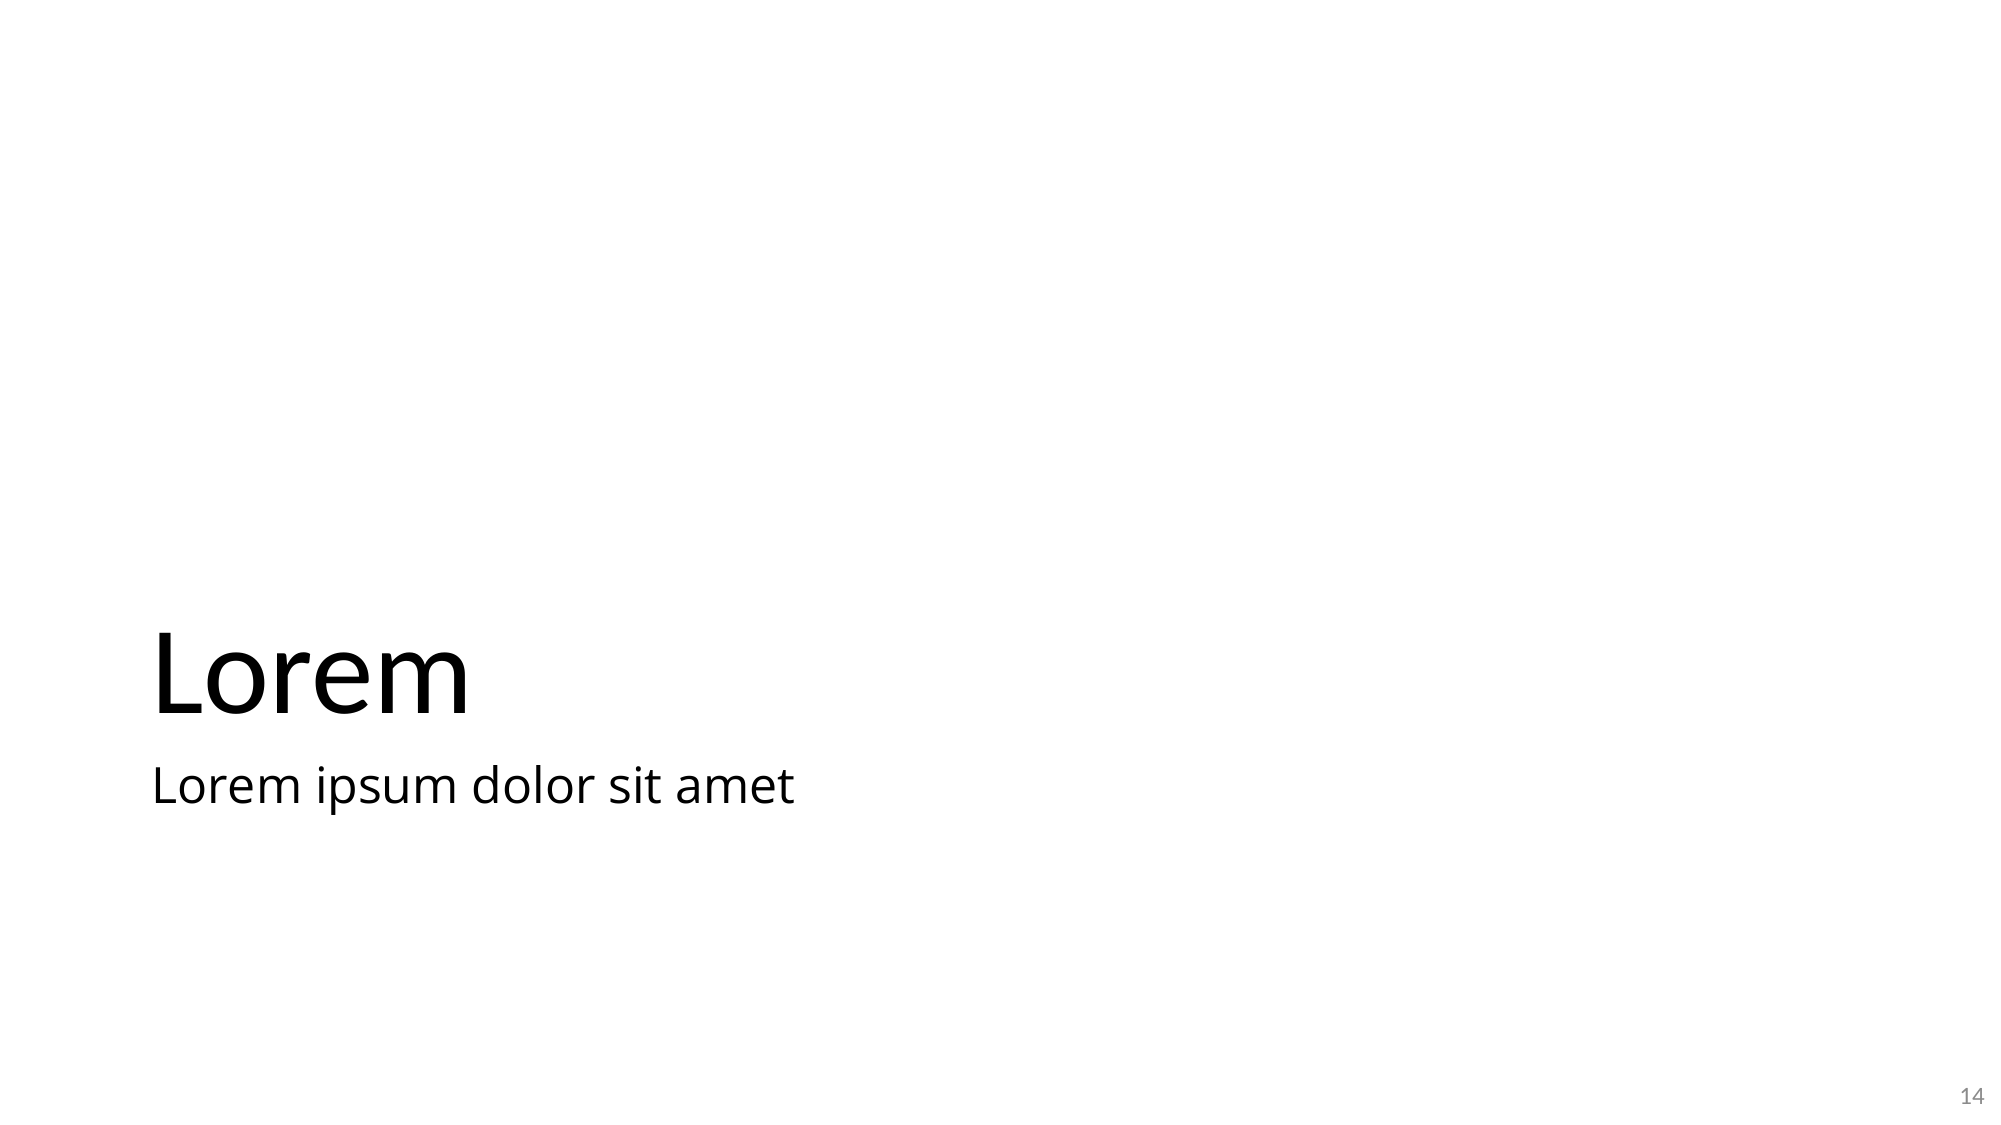

# Lorem
Lorem ipsum dolor sit amet

14